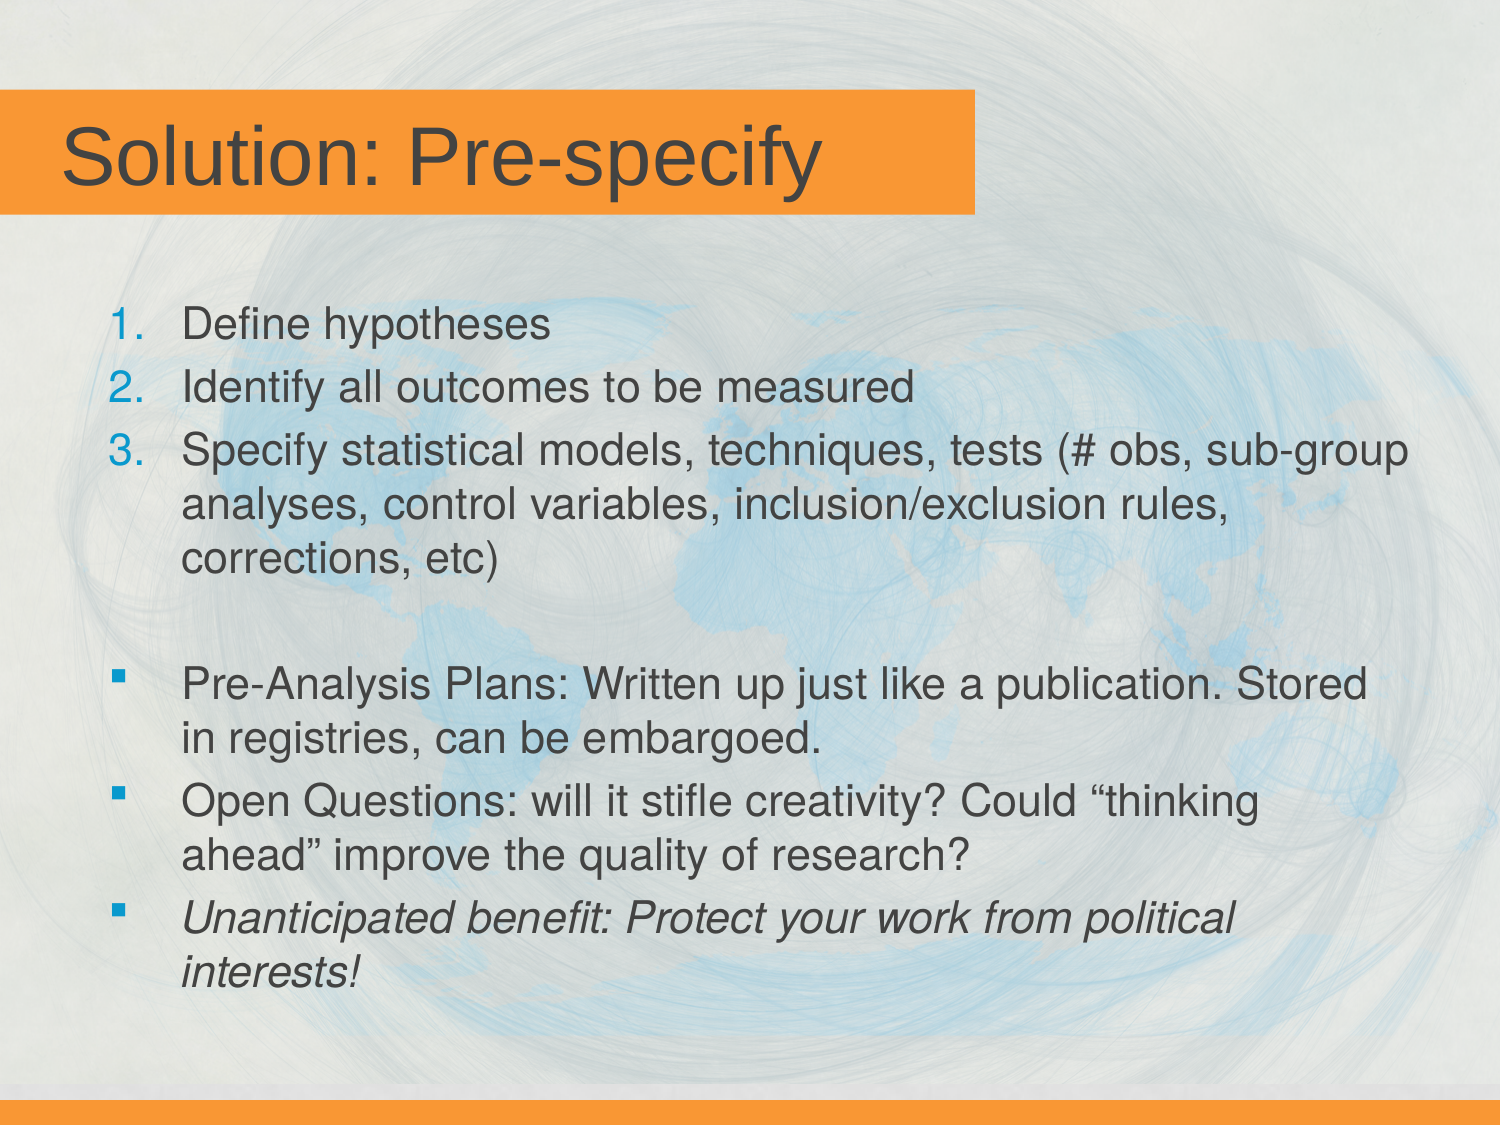

# Solution: Pre-specify
Define hypotheses
Identify all outcomes to be measured
Specify statistical models, techniques, tests (# obs, sub-group analyses, control variables, inclusion/exclusion rules, corrections, etc)

Pre-Analysis Plans: Written up just like a publication. Stored in registries, can be embargoed.
Open Questions: will it stifle creativity? Could “thinking ahead” improve the quality of research?
Unanticipated benefit: Protect your work from political interests!